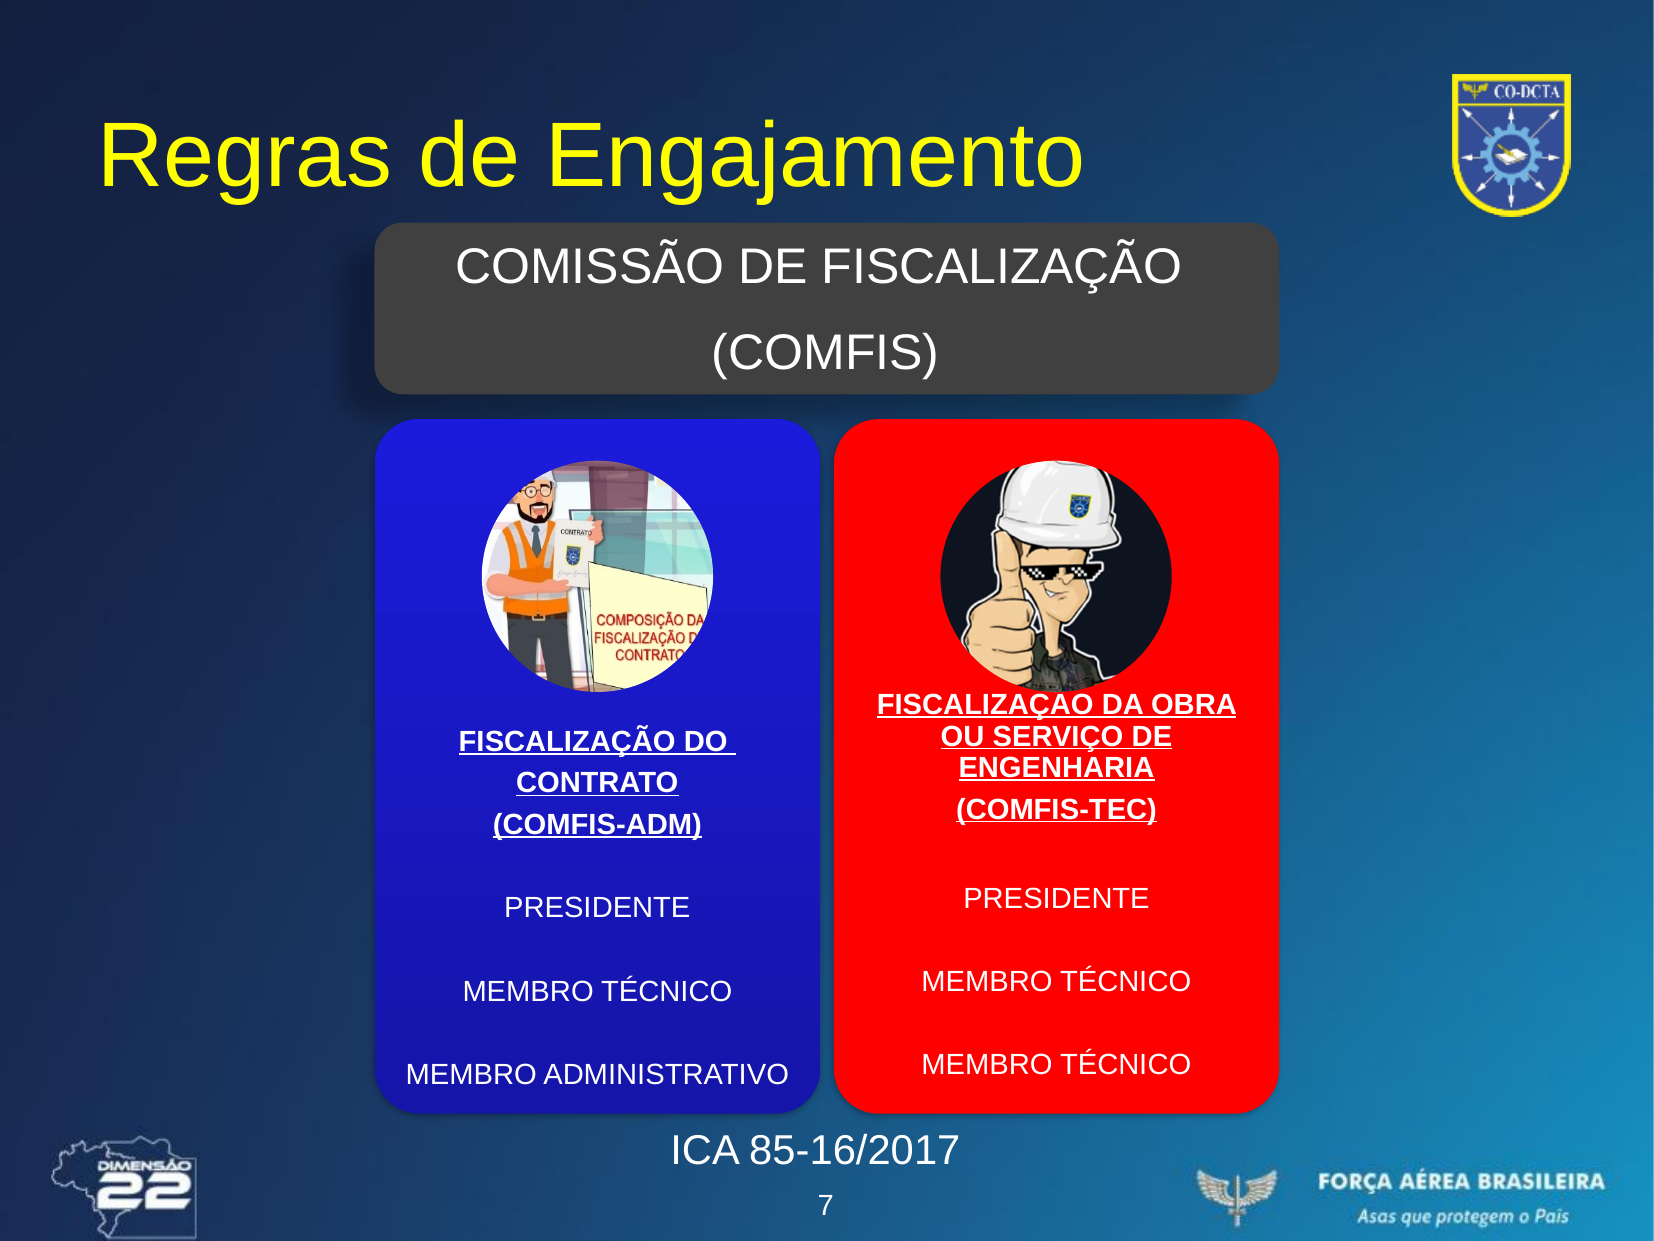

# Regras de Engajamento

COMISSÃO DE FISCALIZAÇÃO
(COMFIS)

FISCALIZAÇÃO DO
CONTRATO
(COMFIS-ADM)

PRESIDENTE

MEMBRO TÉCNICO

MEMBRO ADMINISTRATIVO

FISCALIZAÇÃO DA OBRA OU SERVIÇO DE ENGENHARIA
(COMFIS-TEC)

PRESIDENTE

MEMBRO TÉCNICO

MEMBRO TÉCNICO
ICA 85-16/2017
7